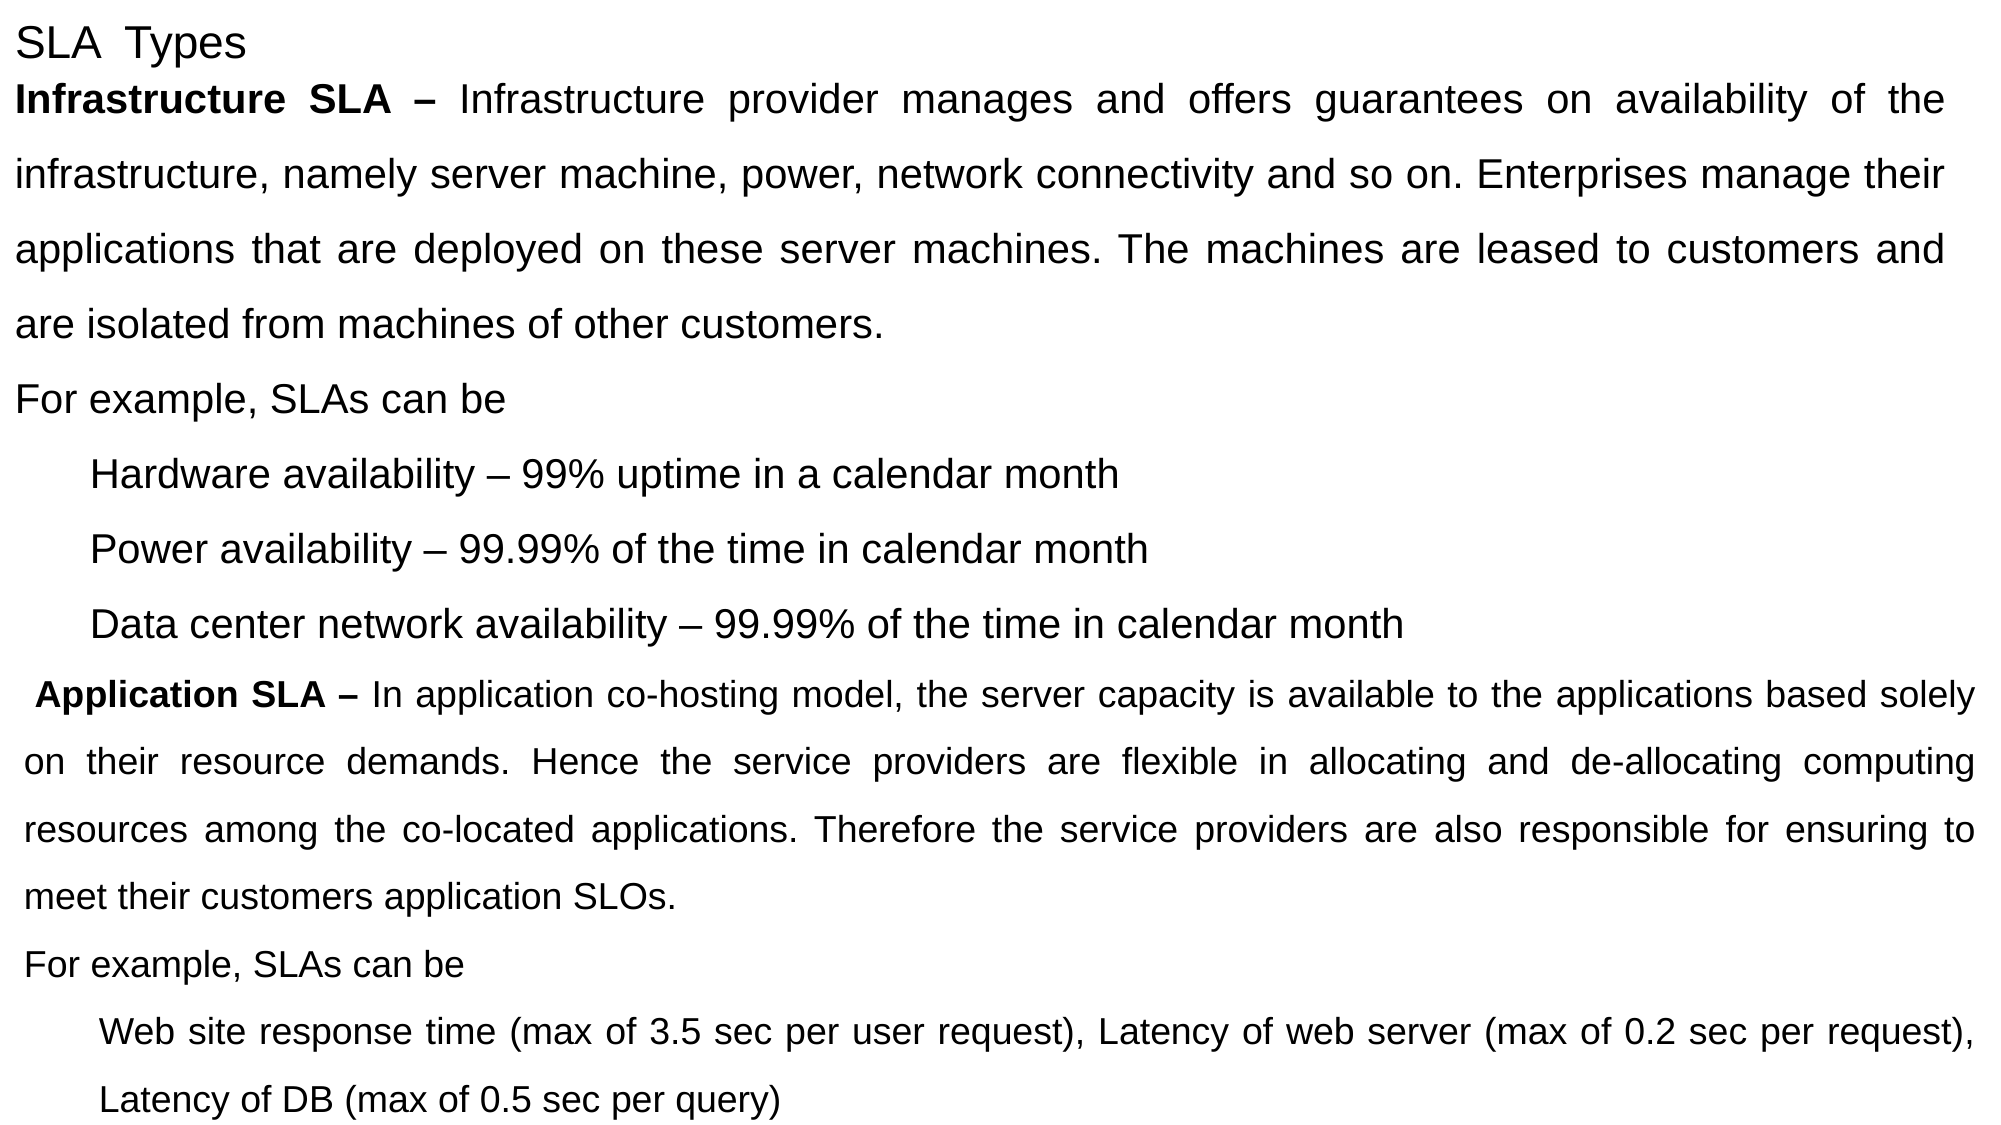

SLA  Types
Infrastructure SLA – Infrastructure provider manages and offers guarantees on availability of the infrastructure, namely server machine, power, network connectivity and so on. Enterprises manage their applications that are deployed on these server machines. The machines are leased to customers and are isolated from machines of other customers.
For example, SLAs can be
Hardware availability – 99% uptime in a calendar month
Power availability – 99.99% of the time in calendar month
Data center network availability – 99.99% of the time in calendar month
 Application SLA – In application co-hosting model, the server capacity is available to the applications based solely on their resource demands. Hence the service providers are flexible in allocating and de-allocating computing resources among the co-located applications. Therefore the service providers are also responsible for ensuring to meet their customers application SLOs.
For example, SLAs can be
Web site response time (max of 3.5 sec per user request), Latency of web server (max of 0.2 sec per request), Latency of DB (max of 0.5 sec per query)